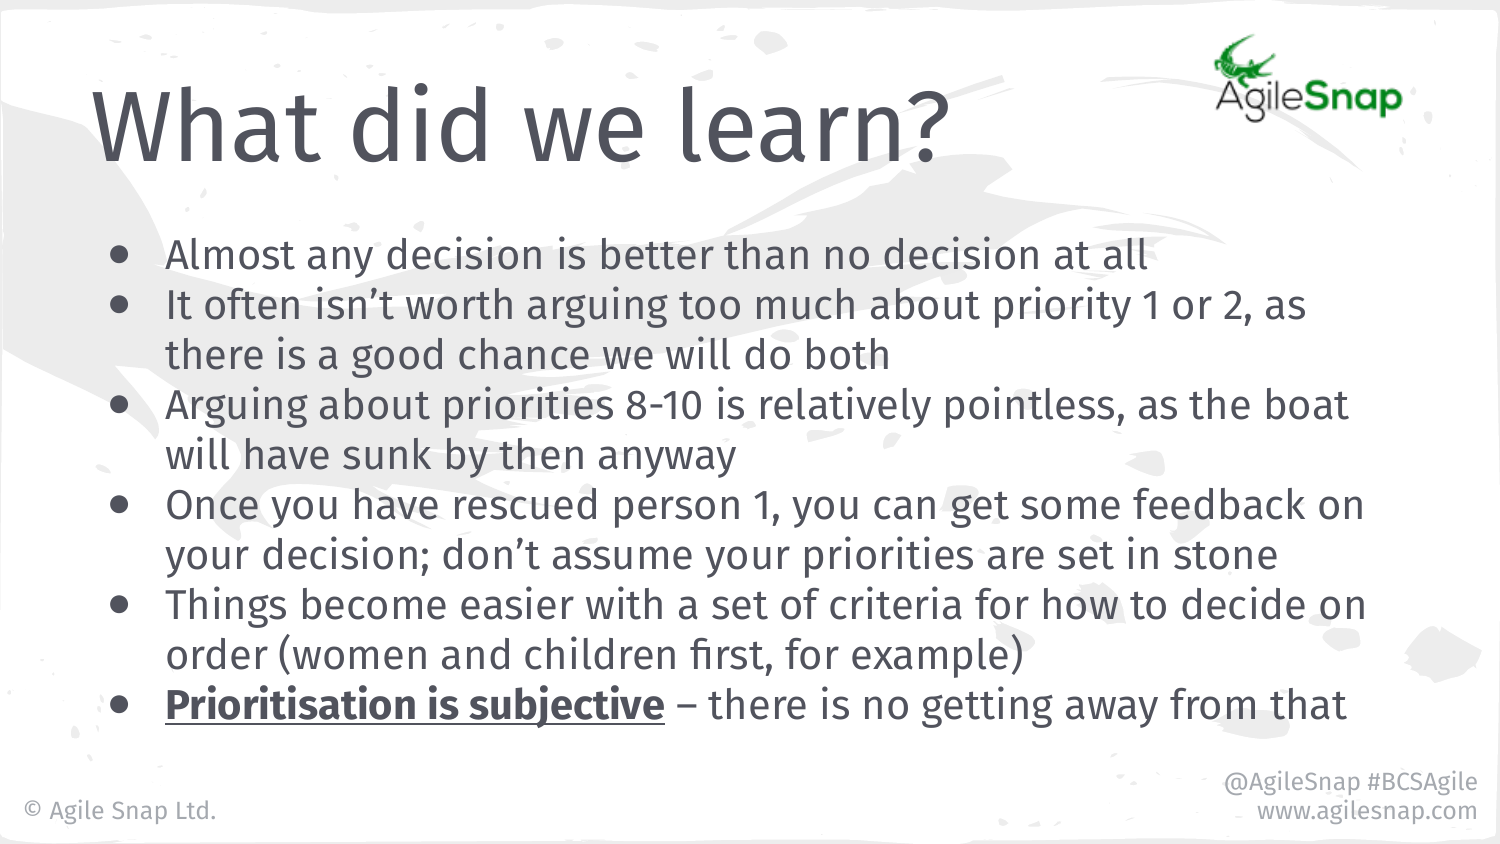

What did we learn?
Almost any decision is better than no decision at all
It often isn’t worth arguing too much about priority 1 or 2, as there is a good chance we will do both
Arguing about priorities 8-10 is relatively pointless, as the boat will have sunk by then anyway
Once you have rescued person 1, you can get some feedback on your decision; don’t assume your priorities are set in stone
Things become easier with a set of criteria for how to decide on order (women and children first, for example)
Prioritisation is subjective – there is no getting away from that